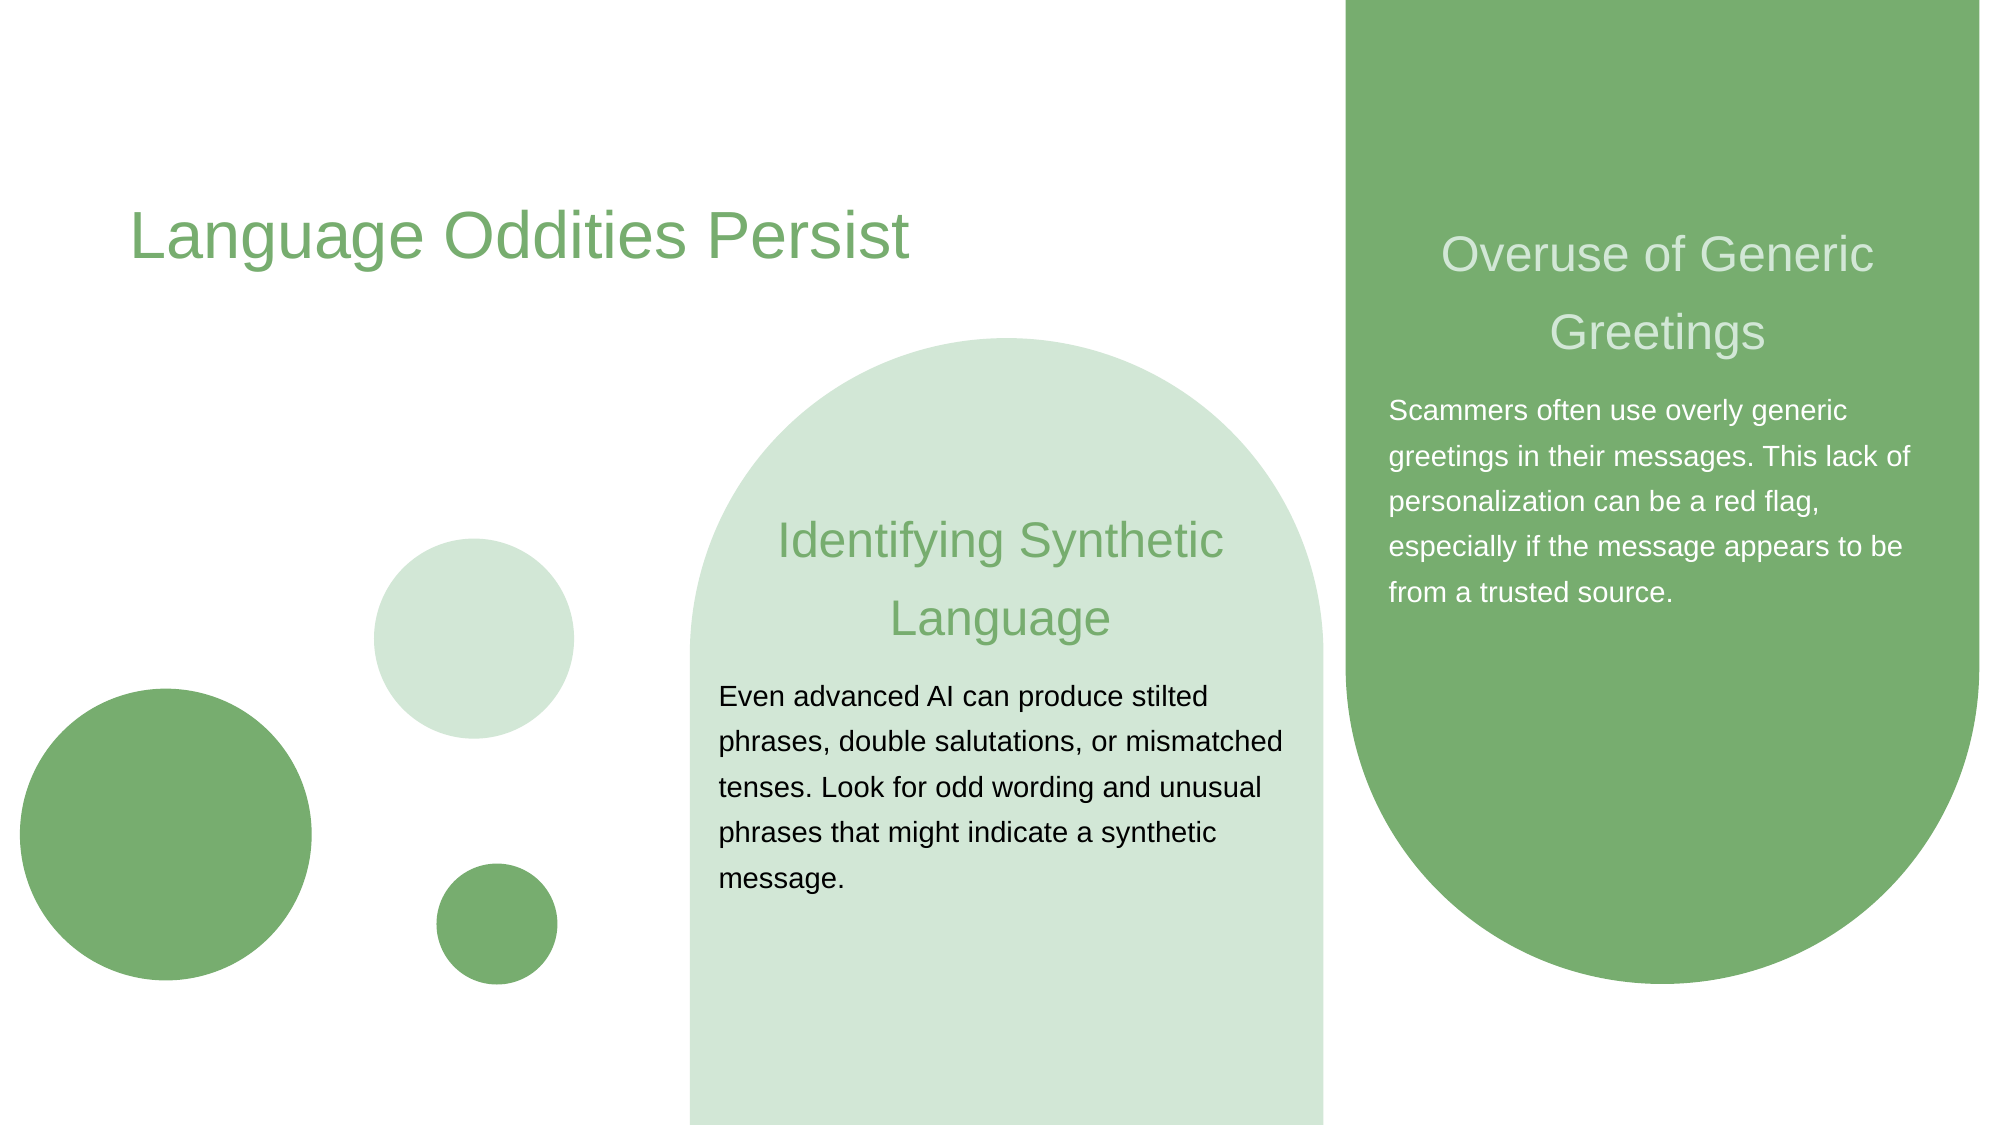

Language Oddities Persist
Overuse of Generic Greetings

Scammers often use overly generic greetings in their messages. This lack of personalization can be a red flag, especially if the message appears to be from a trusted source.
Identifying Synthetic Language

Even advanced AI can produce stilted phrases, double salutations, or mismatched tenses. Look for odd wording and unusual phrases that might indicate a synthetic message.